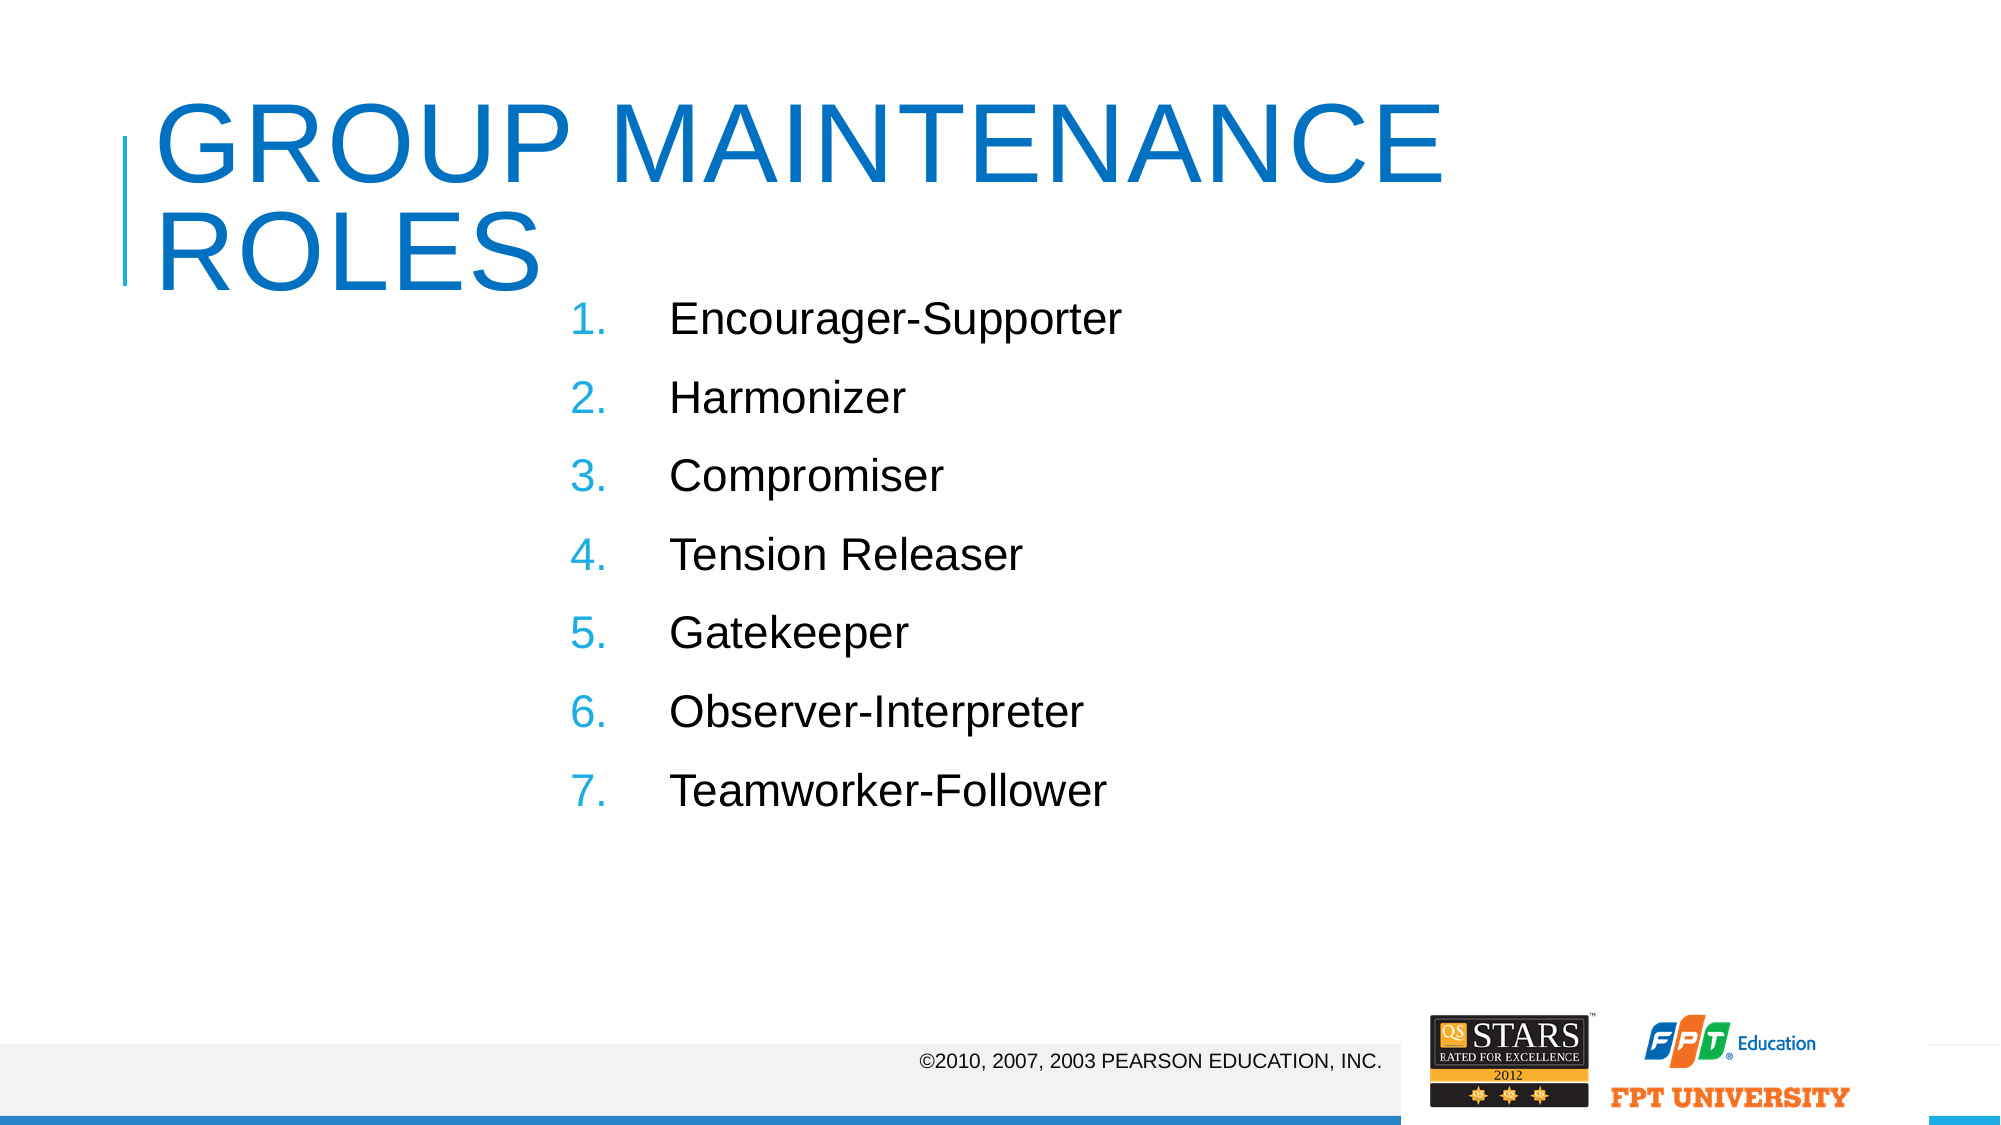

# Group Maintenance Roles
Encourager-Supporter
Harmonizer
Compromiser
Tension Releaser
Gatekeeper
Observer-Interpreter
Teamworker-Follower

©2010, 2007, 2003 Pearson Education, Inc.